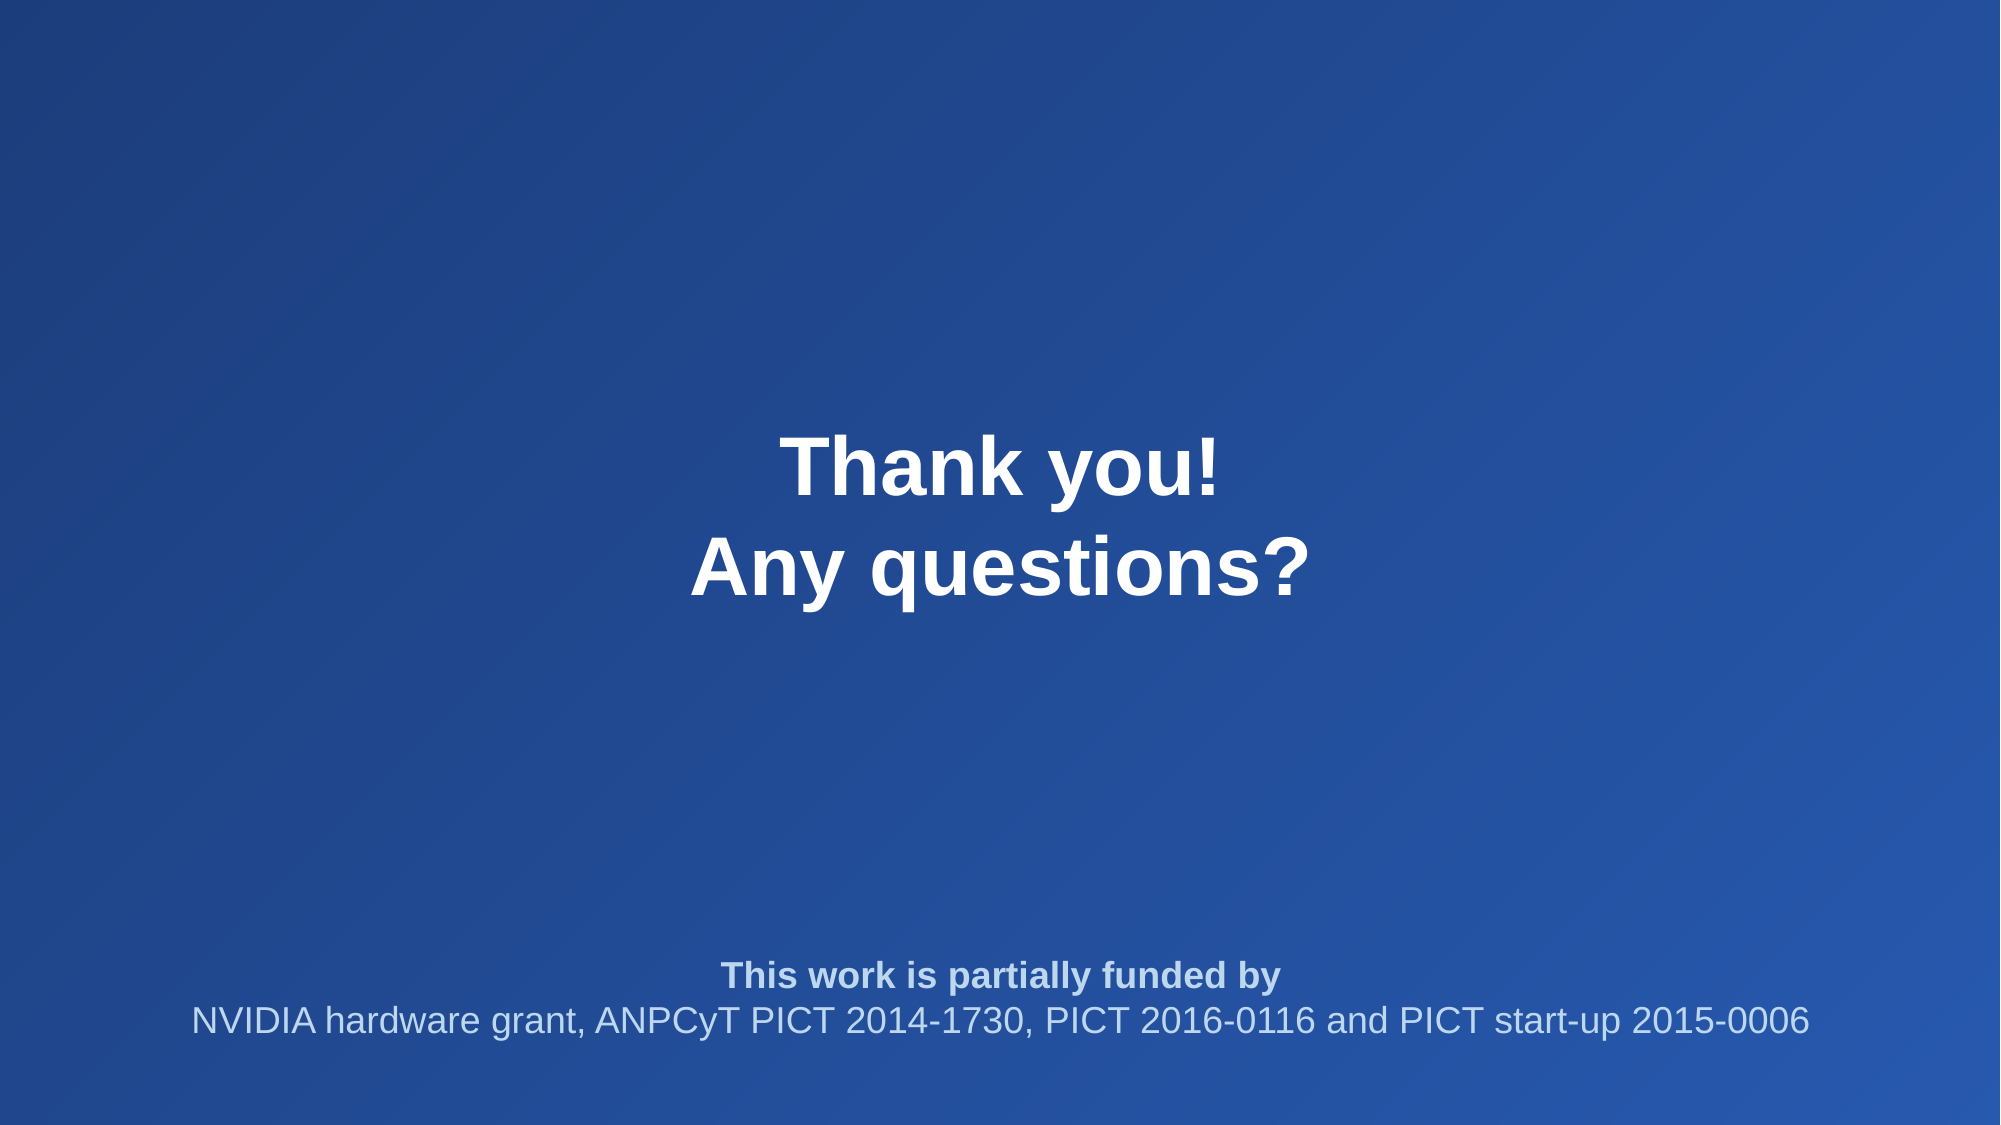

Thank you!
Any questions?

This work is partially funded by
NVIDIA hardware grant, ANPCyT PICT 2014-1730, PICT 2016-0116 and PICT start-up 2015-0006